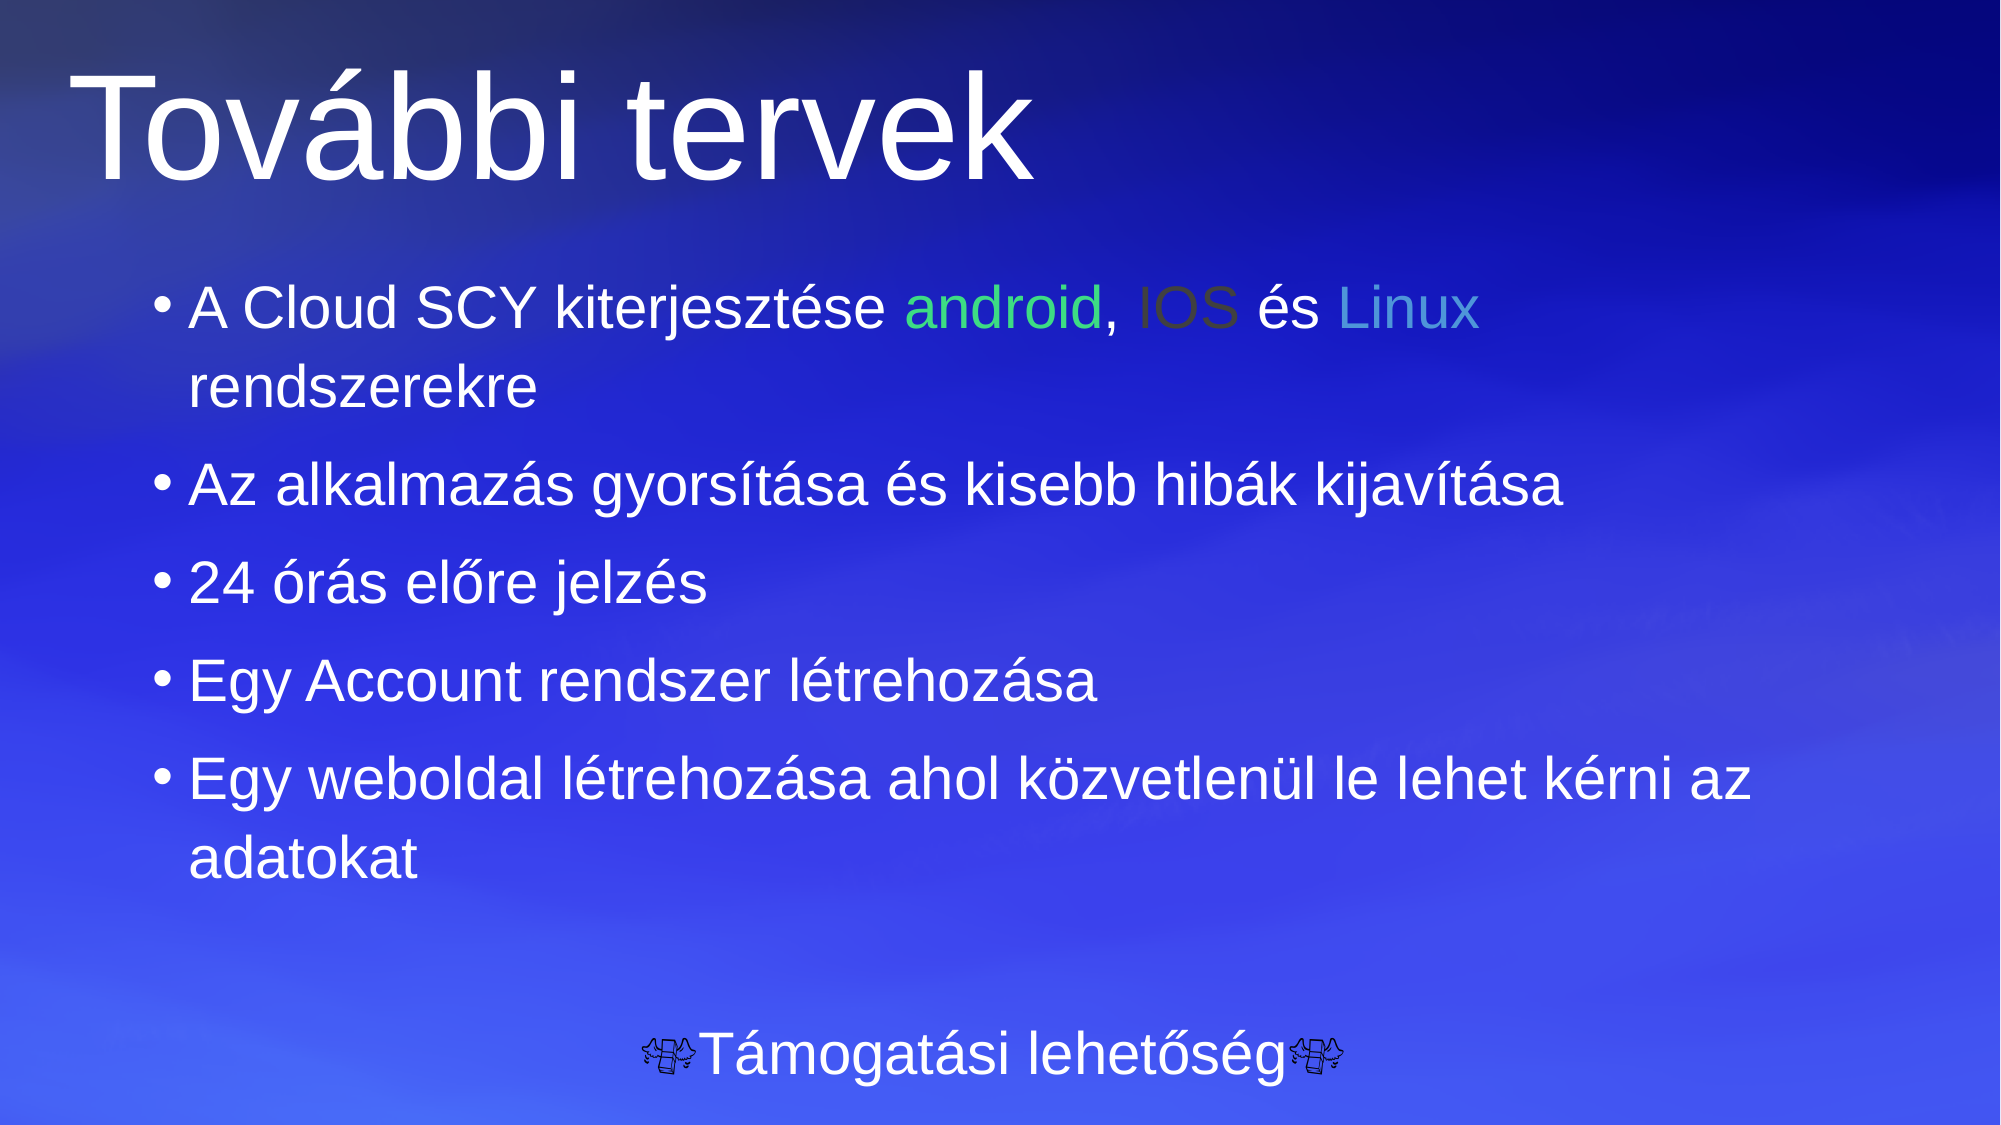

# További tervek
A Cloud SCY kiterjesztése android, IOS és Linux rendszerekre
Az alkalmazás gyorsítása és kisebb hibák kijavítása
24 órás előre jelzés
Egy Account rendszer létrehozása
Egy weboldal létrehozása ahol közvetlenül le lehet kérni az adatokat

💸Támogatási lehetőség💸